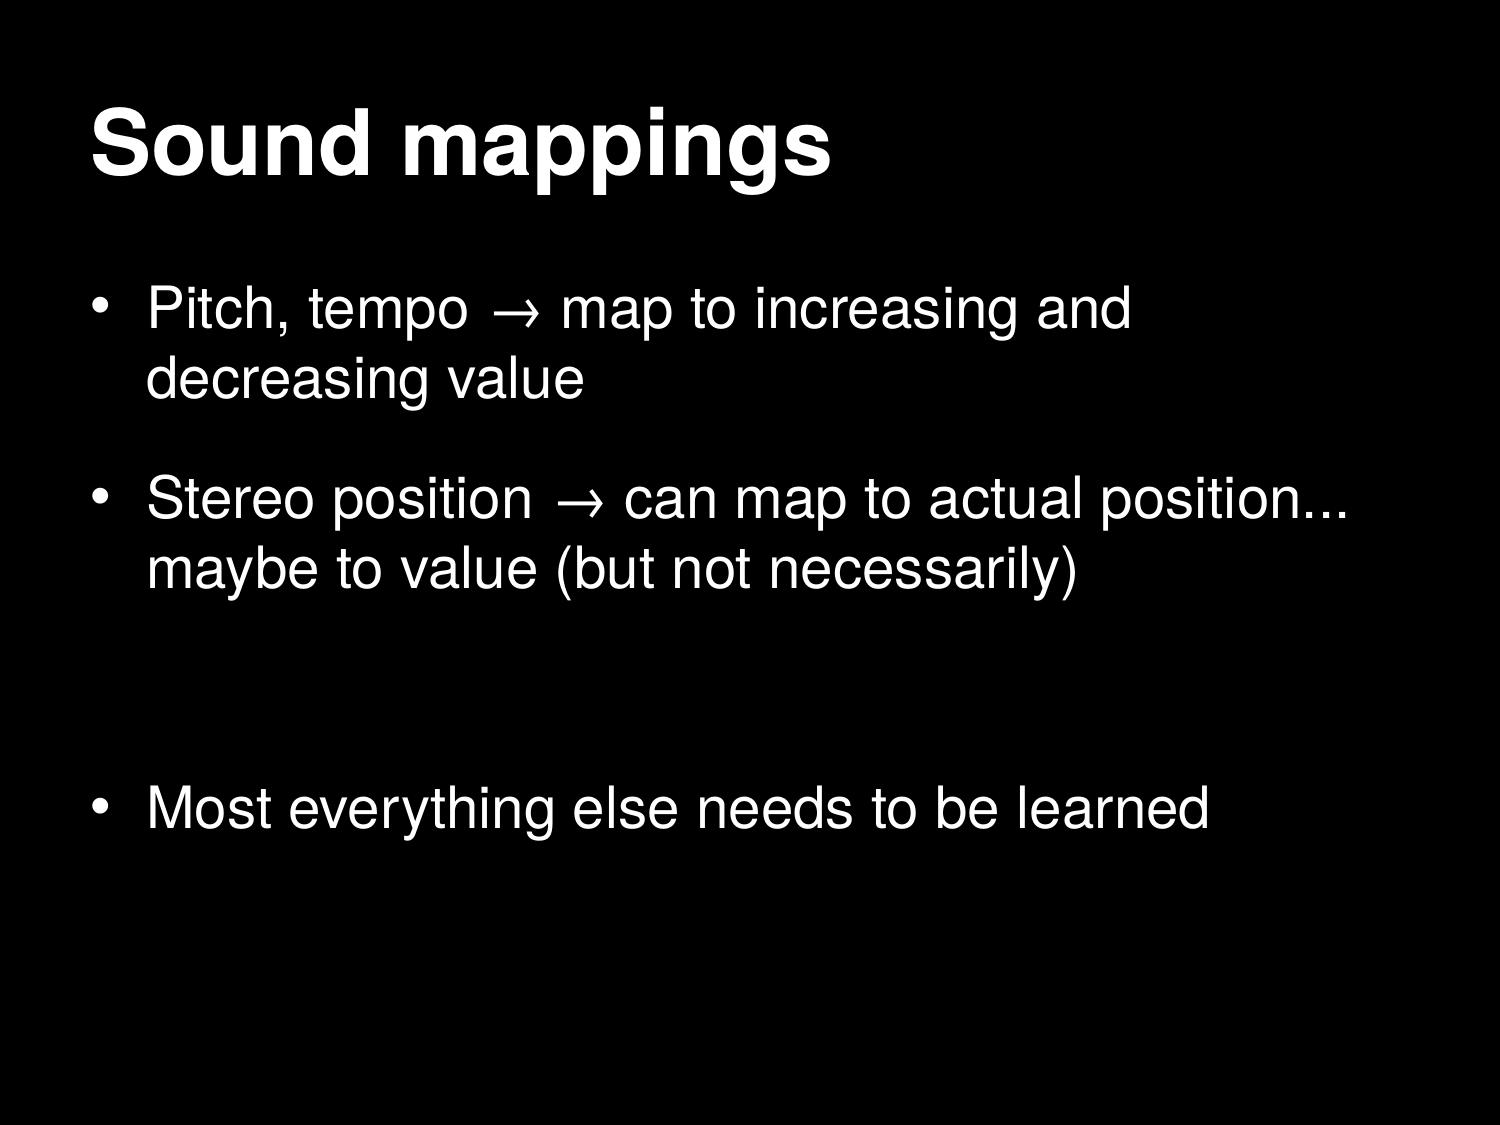

# Sound mappings
Pitch, tempo → map to increasing and decreasing value
Stereo position → can map to actual position... maybe to value (but not necessarily)

Most everything else needs to be learned